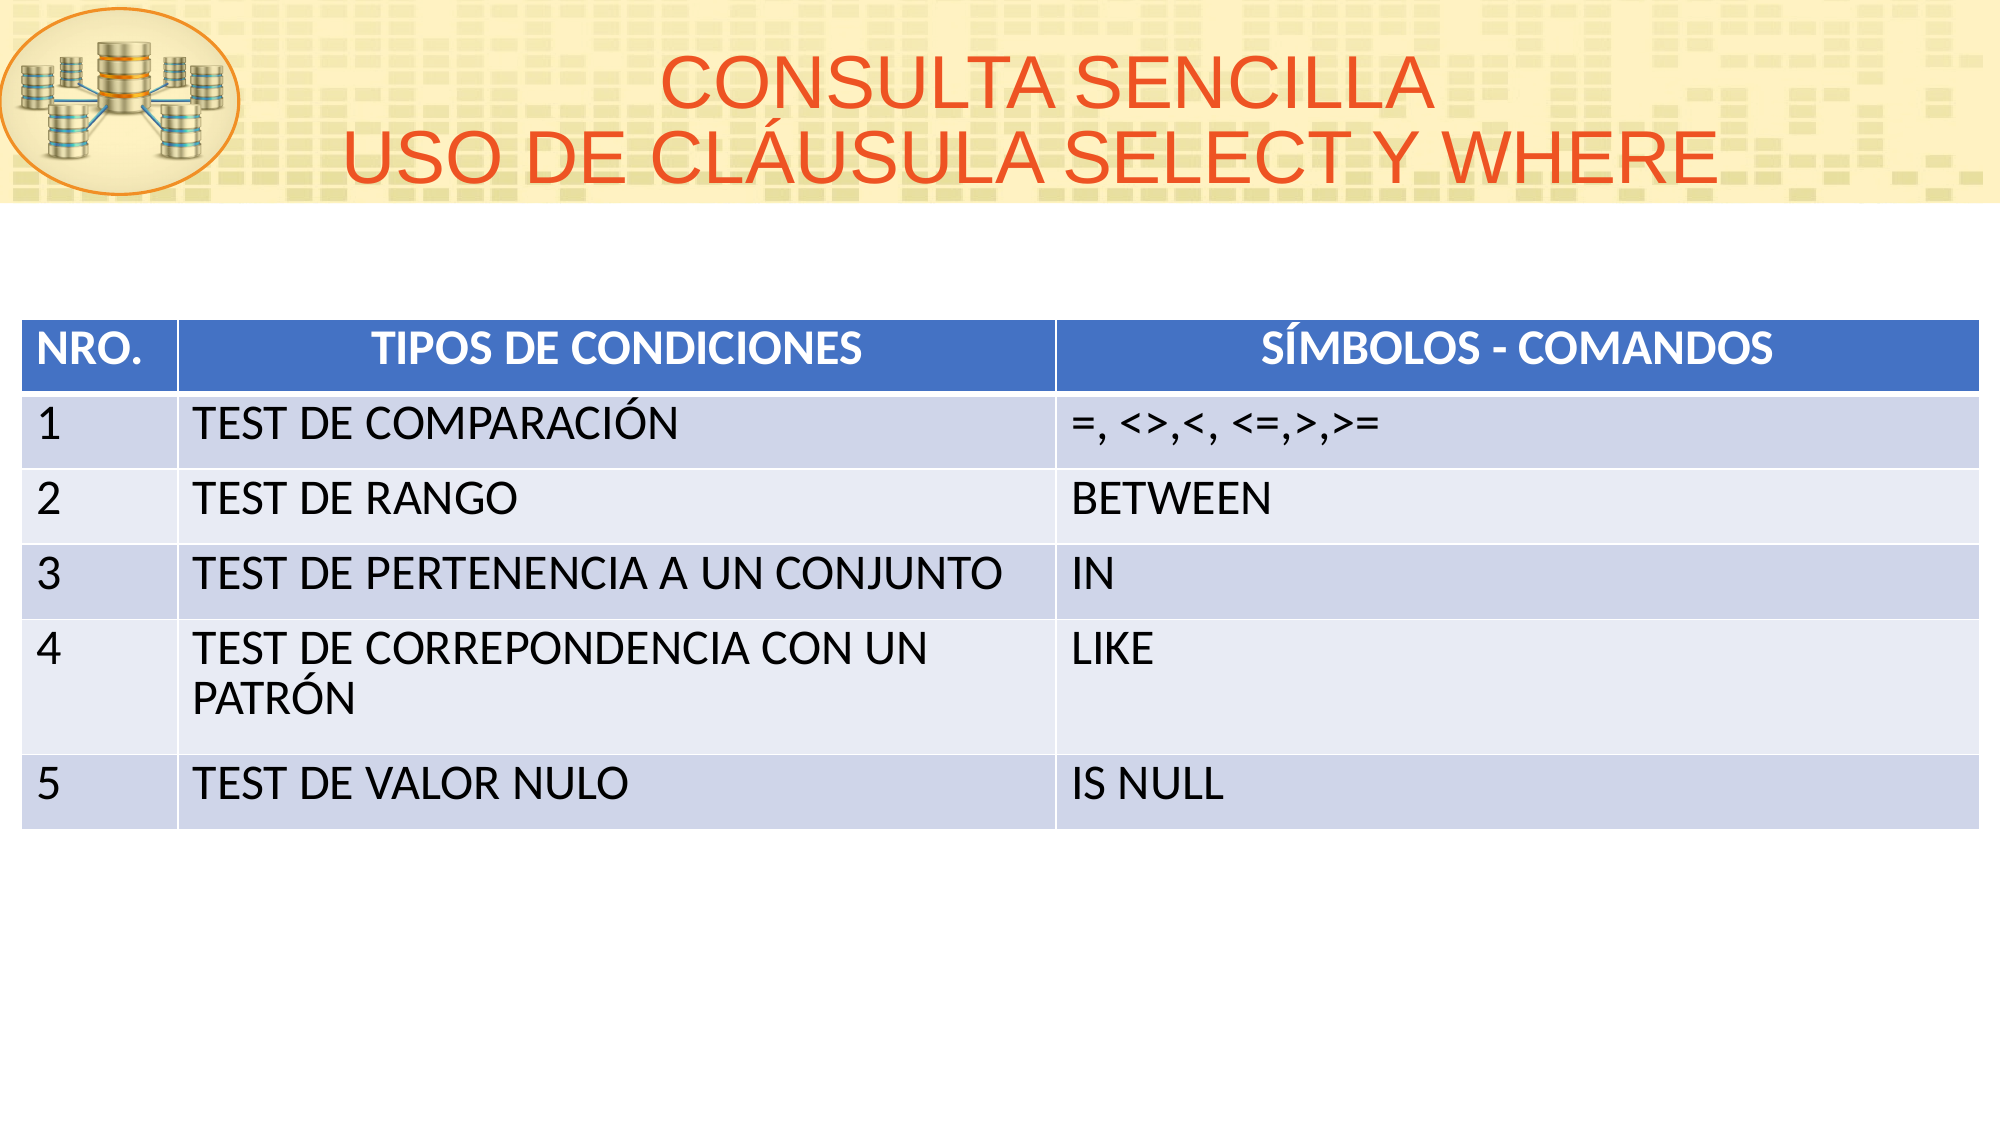

CONSULTA SENCILLA
USO DE CLÁUSULA SELECT Y WHERE
| NRO. | TIPOS DE CONDICIONES | SÍMBOLOS - COMANDOS |
| --- | --- | --- |
| 1 | TEST DE COMPARACIÓN | =, <>,<, <=,>,>= |
| 2 | TEST DE RANGO | BETWEEN |
| 3 | TEST DE PERTENENCIA A UN CONJUNTO | IN |
| 4 | TEST DE CORREPONDENCIA CON UN PATRÓN | LIKE |
| 5 | TEST DE VALOR NULO | IS NULL |